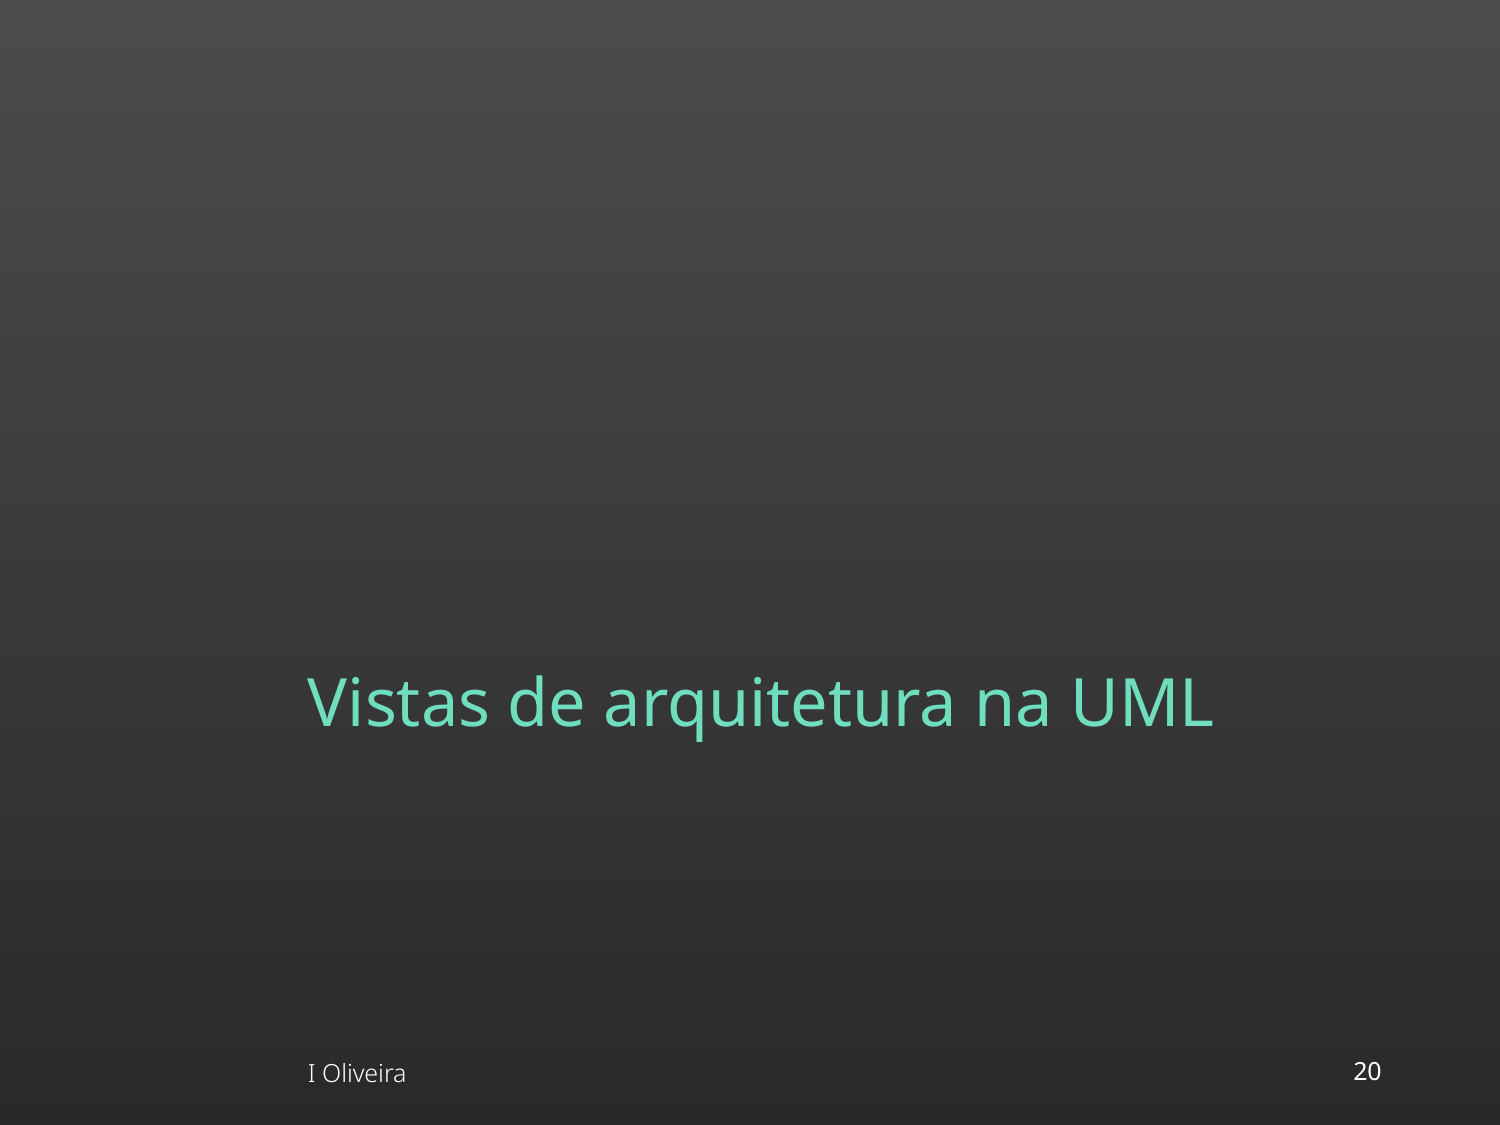

# Vistas de arquitetura na UML

I Oliveira
20